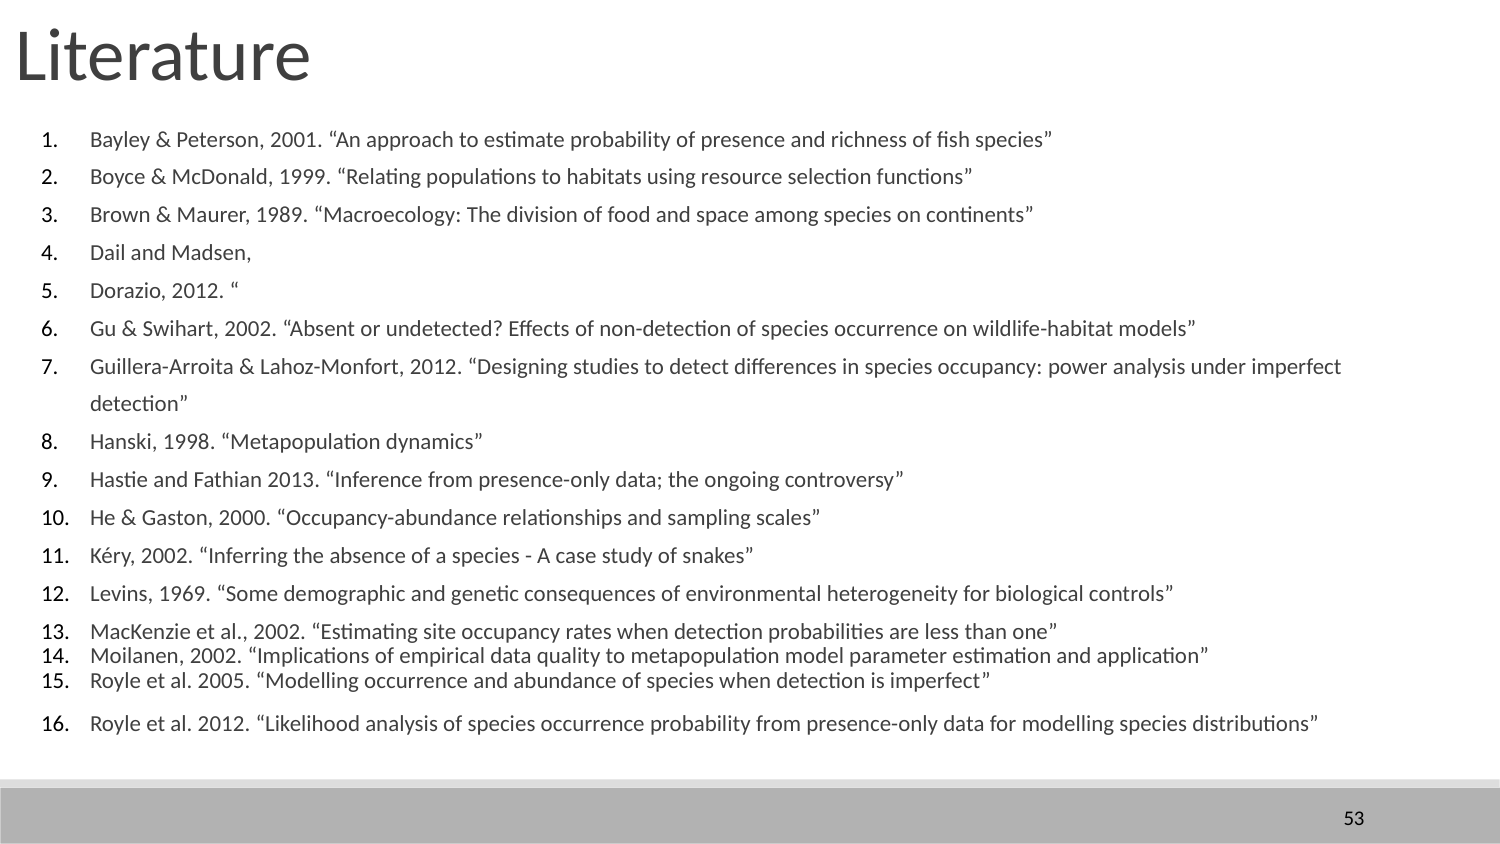

Literature
Bayley & Peterson, 2001. “An approach to estimate probability of presence and richness of fish species”
Boyce & McDonald, 1999. “Relating populations to habitats using resource selection functions”
Brown & Maurer, 1989. “Macroecology: The division of food and space among species on continents”
Dail and Madsen,
Dorazio, 2012. “
Gu & Swihart, 2002. “Absent or undetected? Effects of non-detection of species occurrence on wildlife-habitat models”
Guillera-Arroita & Lahoz-Monfort, 2012. “Designing studies to detect differences in species occupancy: power analysis under imperfect detection”
Hanski, 1998. “Metapopulation dynamics”
Hastie and Fathian 2013. “Inference from presence-only data; the ongoing controversy”
He & Gaston, 2000. “Occupancy-abundance relationships and sampling scales”
Kéry, 2002. “Inferring the absence of a species - A case study of snakes”
Levins, 1969. “Some demographic and genetic consequences of environmental heterogeneity for biological controls”
MacKenzie et al., 2002. “Estimating site occupancy rates when detection probabilities are less than one”
Moilanen, 2002. “Implications of empirical data quality to metapopulation model parameter estimation and application”
Royle et al. 2005. “Modelling occurrence and abundance of species when detection is imperfect”
Royle et al. 2012. “Likelihood analysis of species occurrence probability from presence-only data for modelling species distributions”

53